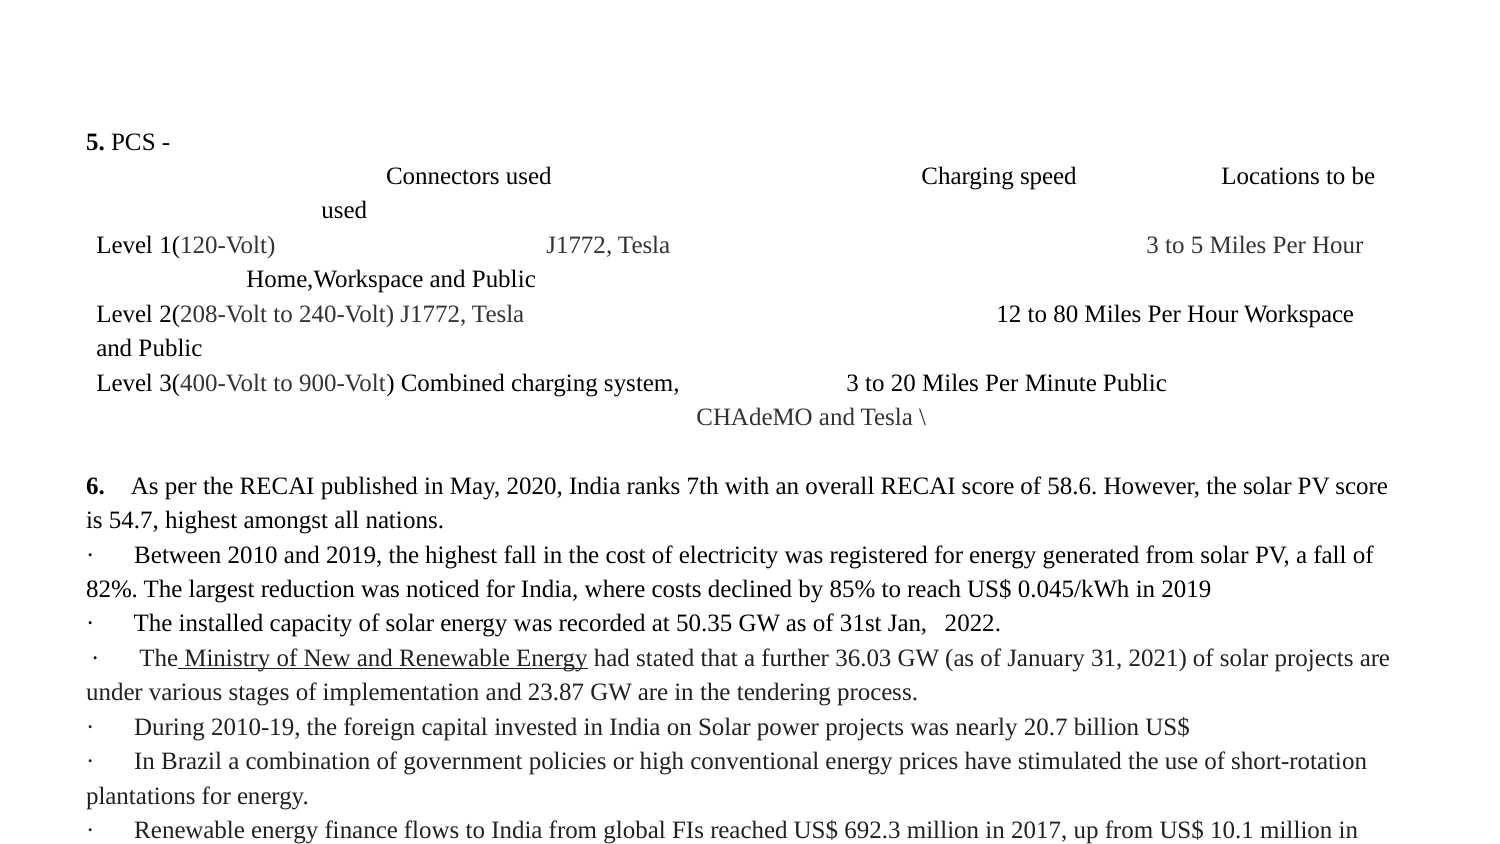

5. PCS -
Connectors used 			Charging speed 	Locations to be used
Level 1(120-Volt) 		J1772, Tesla 				3 to 5 Miles Per Hour 	Home,Workspace and Public
Level 2(208-Volt to 240-Volt) J1772, Tesla 				12 to 80 Miles Per Hour Workspace and Public
Level 3(400-Volt to 900-Volt) Combined charging system,		3 to 20 Miles Per Minute Public
 				CHAdeMO and Tesla \

6.     As per the RECAI published in May, 2020, India ranks 7th with an overall RECAI score of 58.6. However, the solar PV score is 54.7, highest amongst all nations.
·       Between 2010 and 2019, the highest fall in the cost of electricity was registered for energy generated from solar PV, a fall of 82%. The largest reduction was noticed for India, where costs declined by 85% to reach US$ 0.045/kWh in 2019
·       The installed capacity of solar energy was recorded at 50.35 GW as of 31st Jan,   2022.
 ·       The Ministry of New and Renewable Energy had stated that a further 36.03 GW (as of January 31, 2021) of solar projects are under various stages of implementation and 23.87 GW are in the tendering process.
·       During 2010-19, the foreign capital invested in India on Solar power projects was nearly 20.7 billion US$
·       In Brazil a combination of government policies or high conventional energy prices have stimulated the use of short-rotation plantations for energy.
·       Renewable energy finance flows to India from global FIs reached US$ 692.3 million in 2017, up from US$ 10.1 million in 2003.